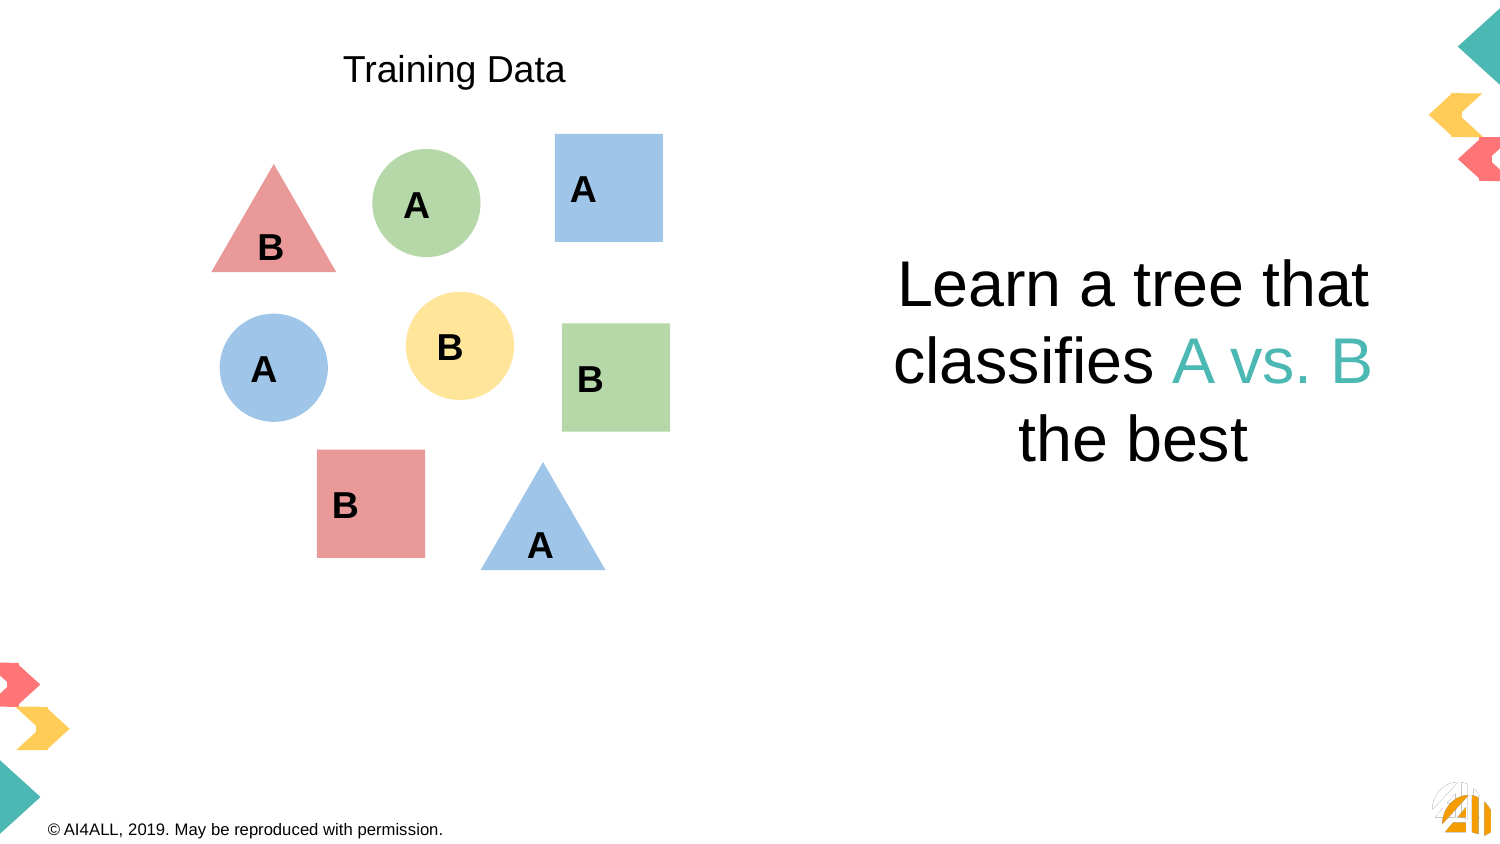

Training Data
A
A
B
Learn a tree that classifies A vs. B the best
B
A
B
B
A